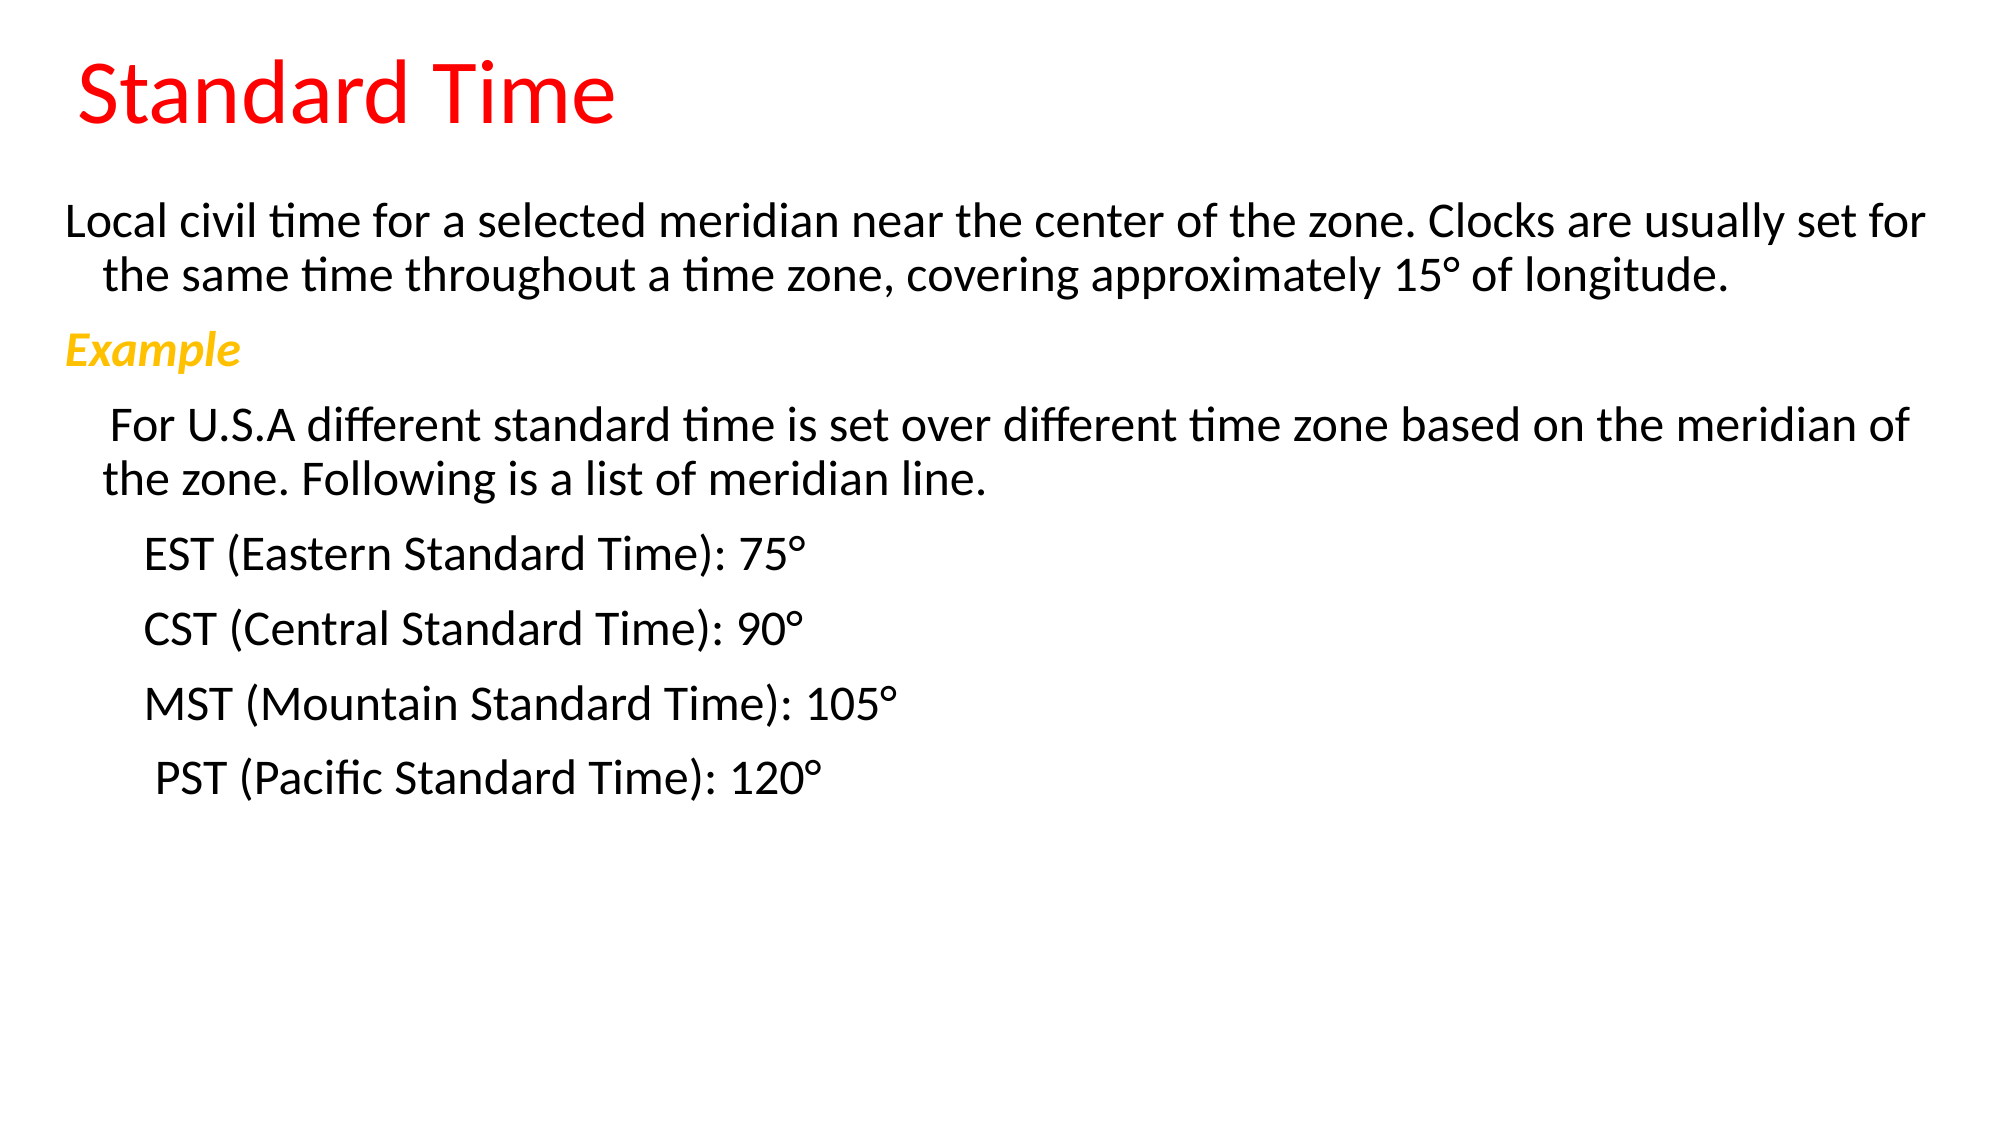

Standard Time
Local civil time for a selected meridian near the center of the zone. Clocks are usually set for the same time throughout a time zone, covering approximately 15° of longitude.
Example
    For U.S.A different standard time is set over different time zone based on the meridian of the zone. Following is a list of meridian line.
       EST (Eastern Standard Time): 75°
       CST (Central Standard Time): 90°
       MST (Mountain Standard Time): 105°
        PST (Pacific Standard Time): 120°